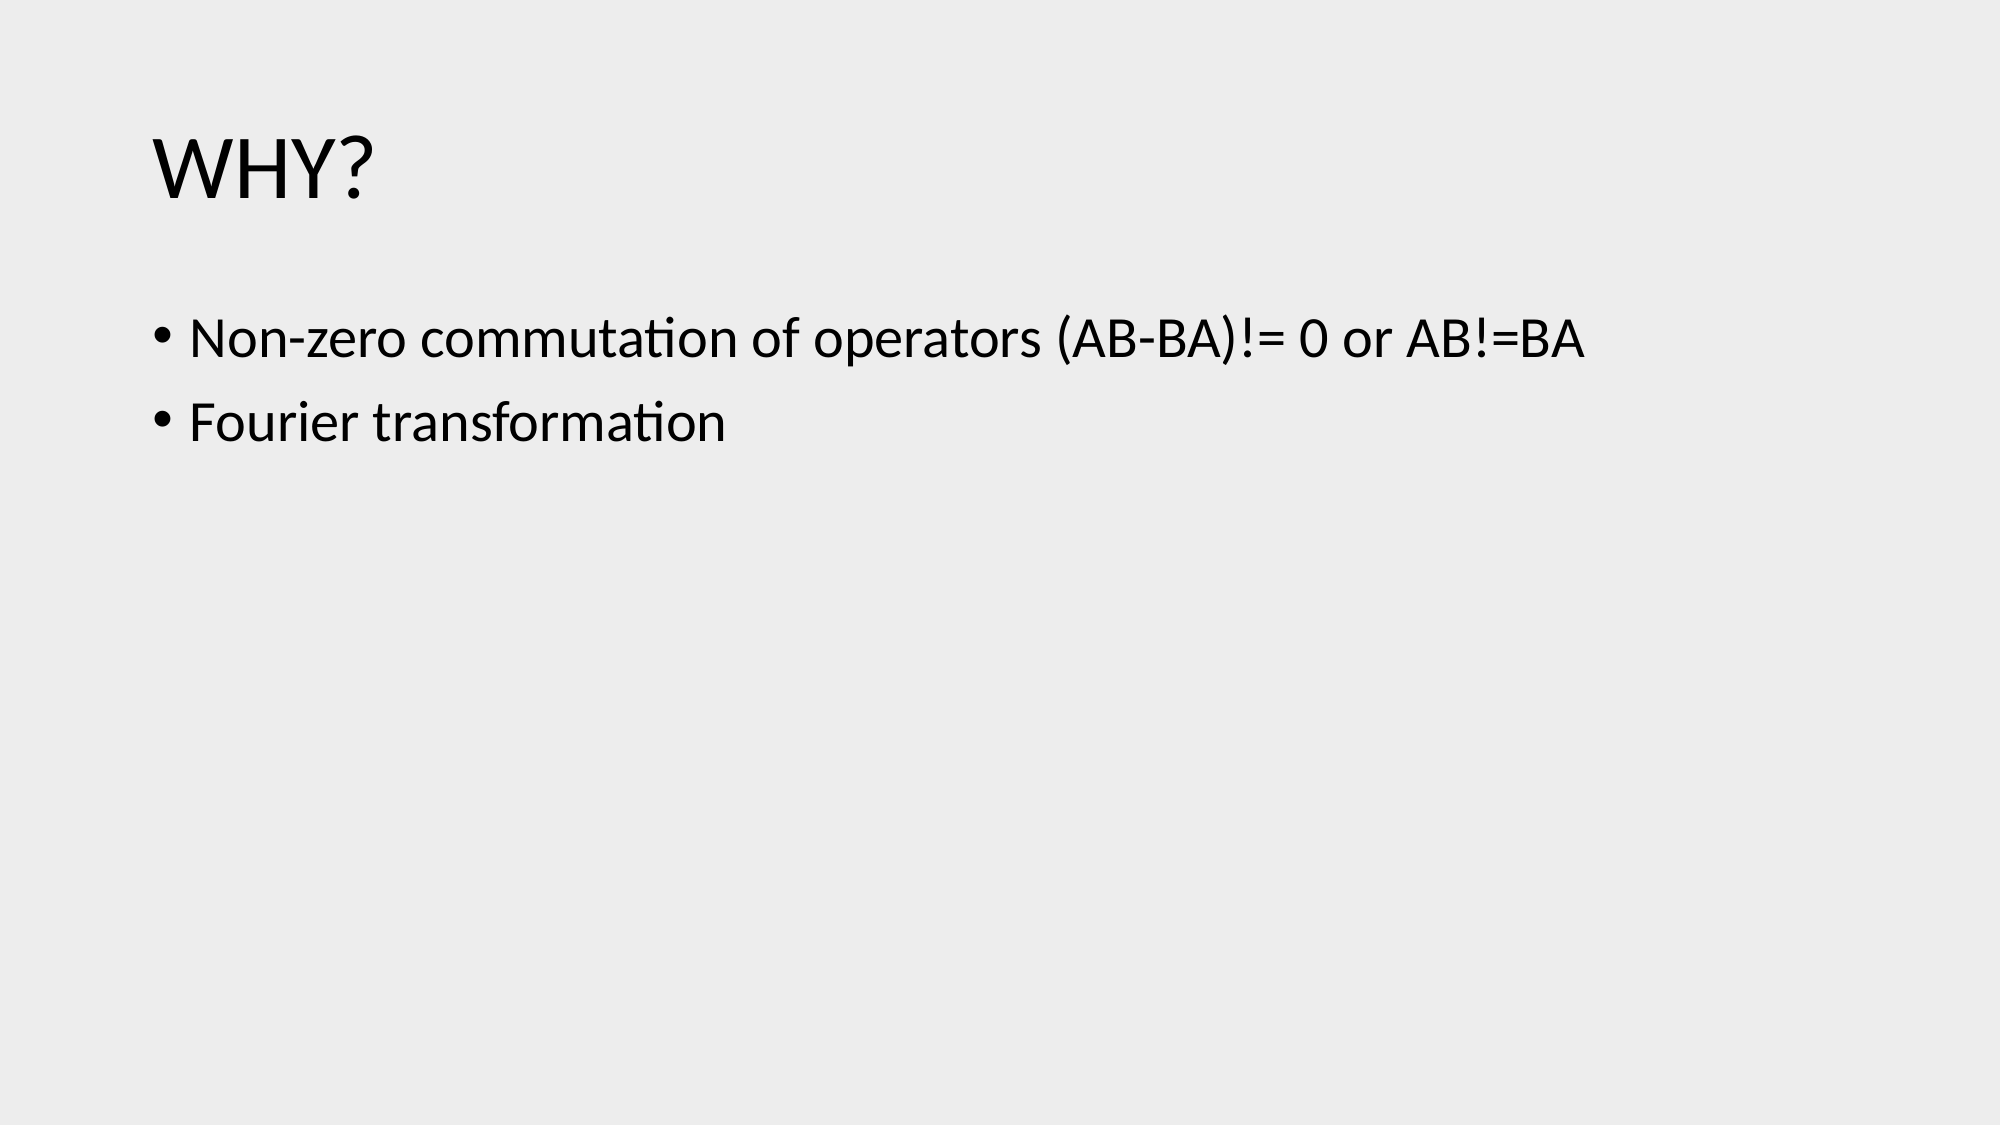

# WHY?
Non-zero commutation of operators (AB-BA)!= 0 or AB!=BA
Fourier transformation